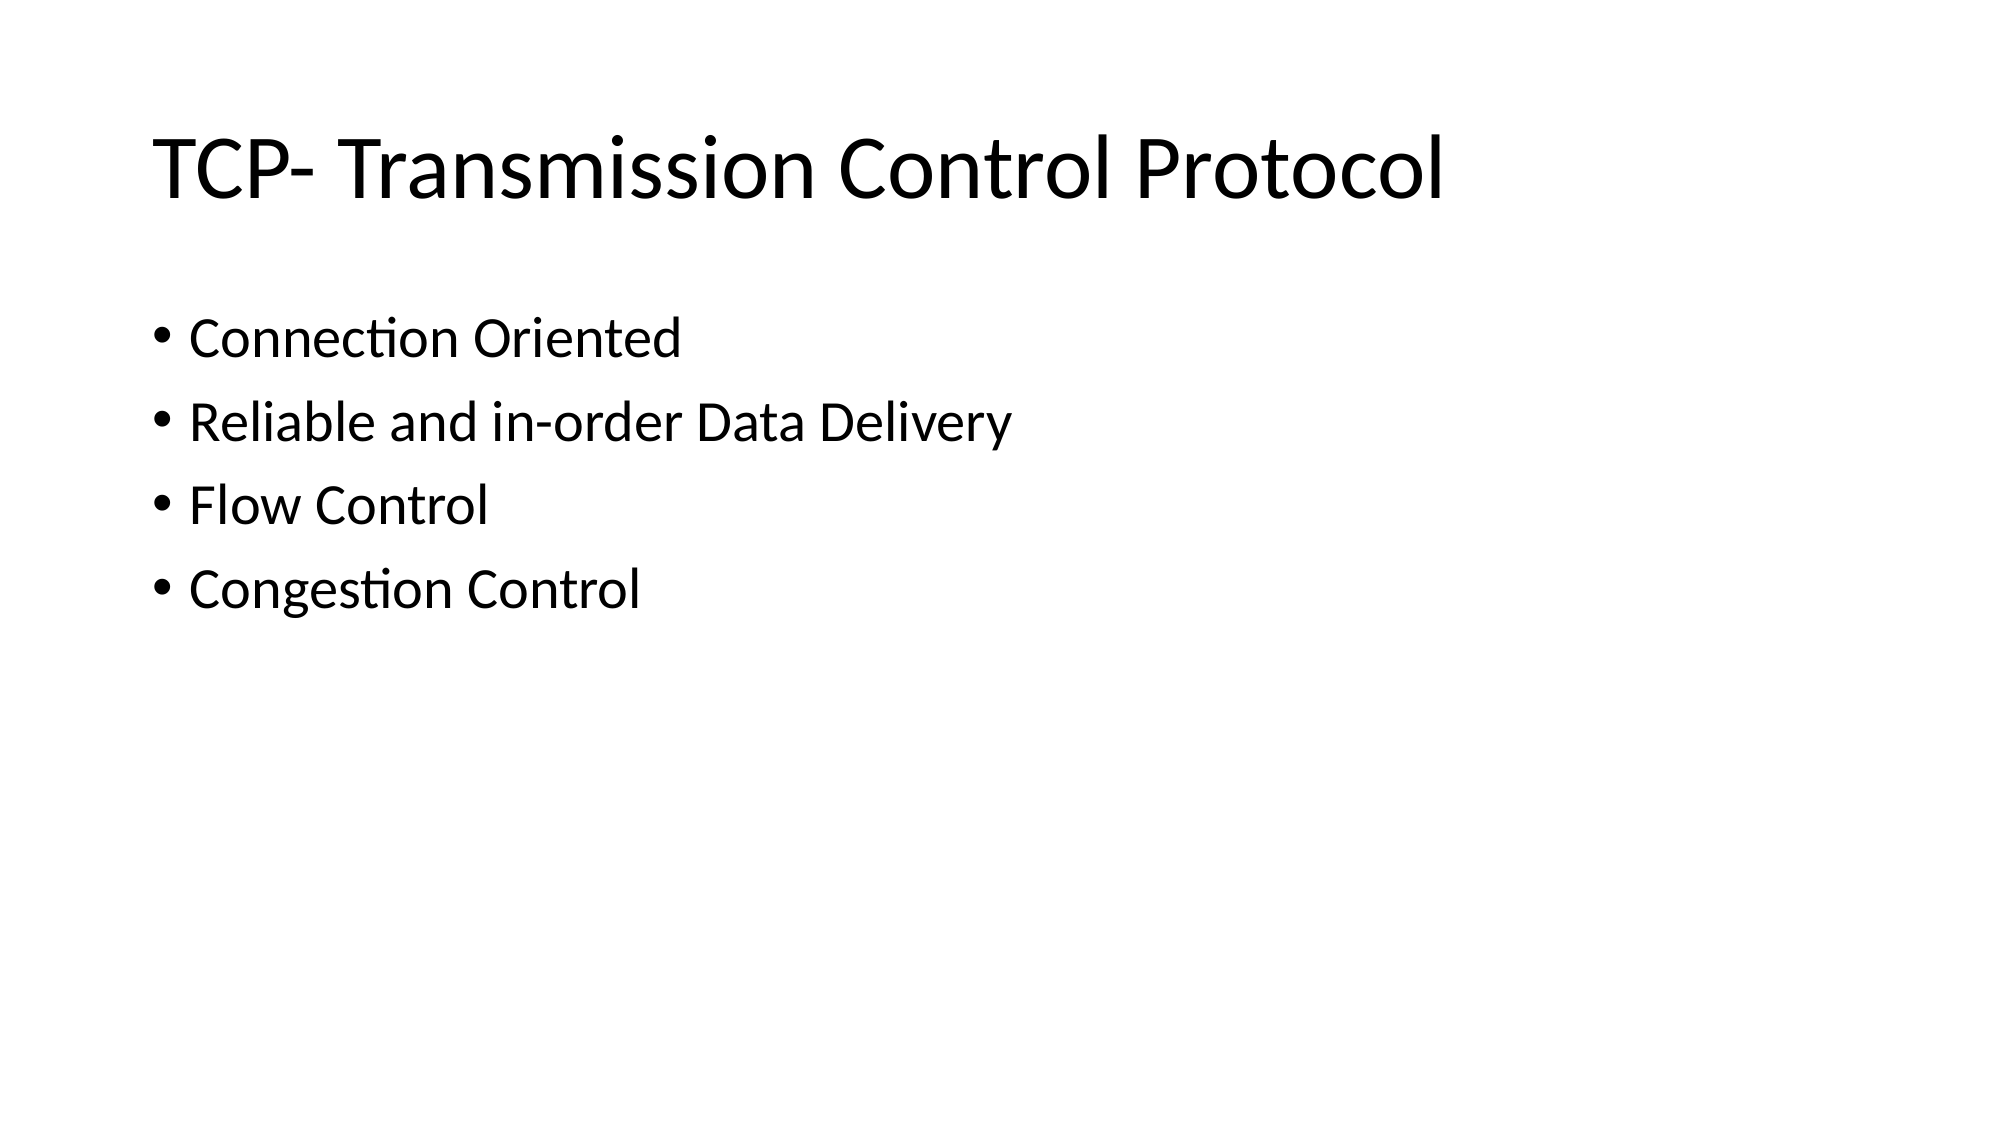

# TCP- Transmission Control Protocol
Connection Oriented
Reliable and in-order Data Delivery
Flow Control
Congestion Control